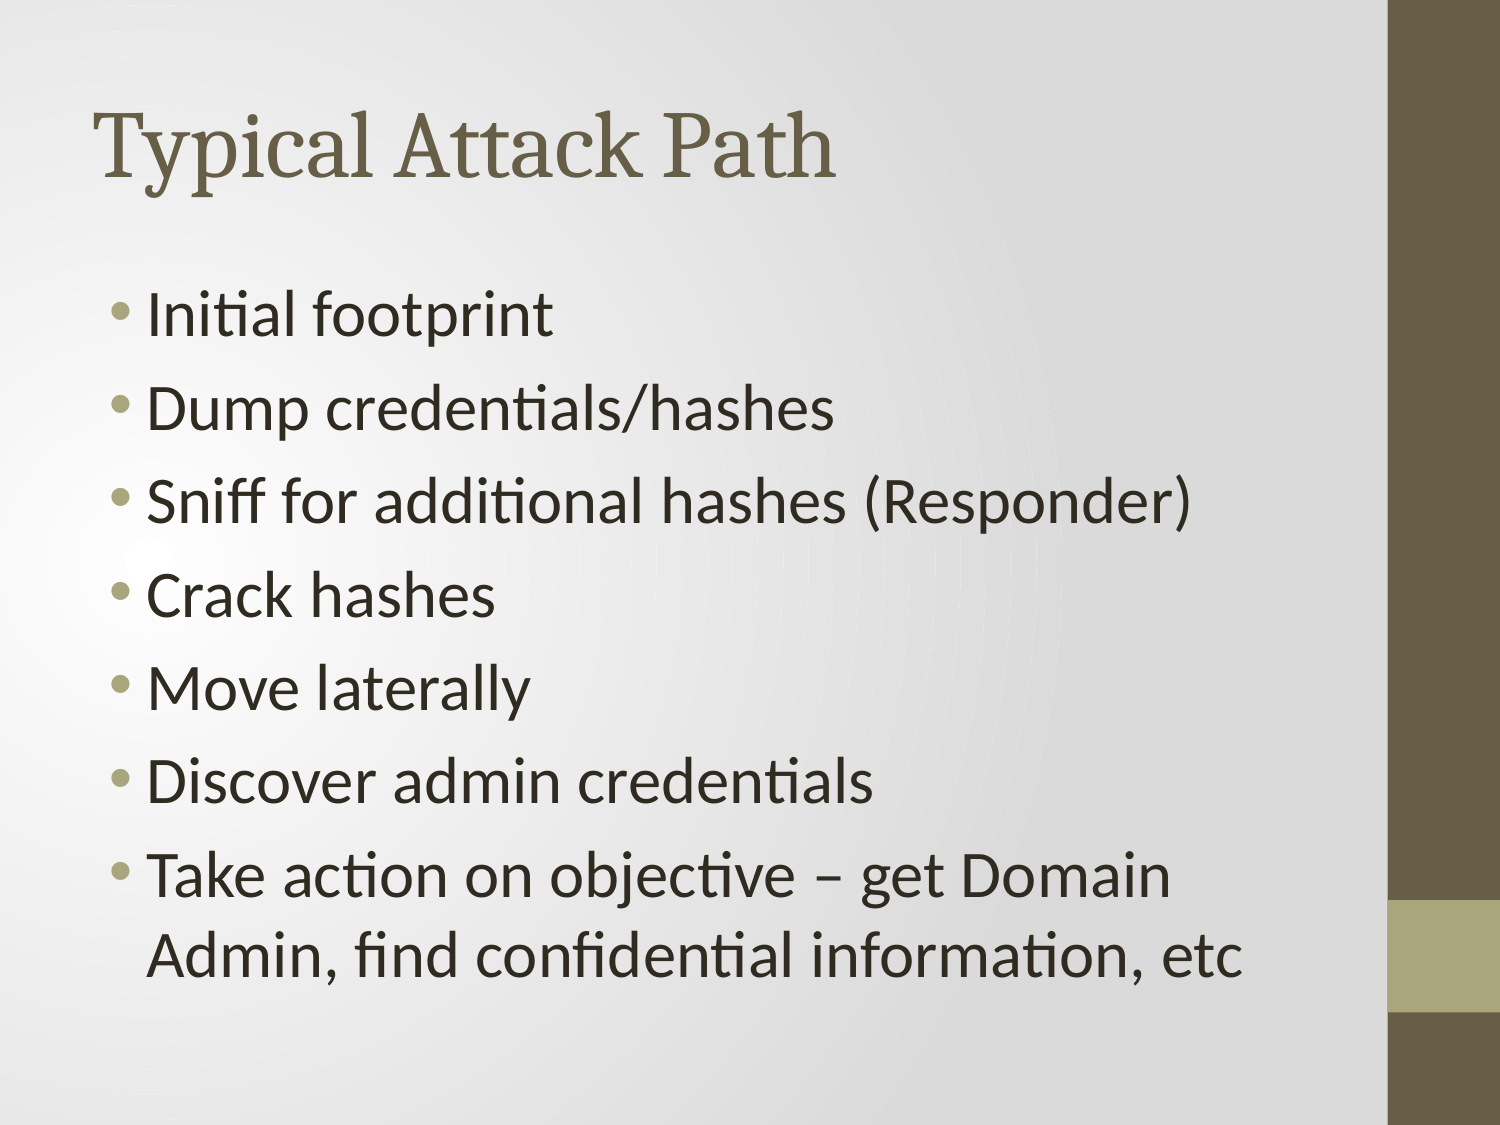

# Typical Attack Path
Initial footprint
Dump credentials/hashes
Sniff for additional hashes (Responder)
Crack hashes
Move laterally
Discover admin credentials
Take action on objective – get Domain Admin, find confidential information, etc